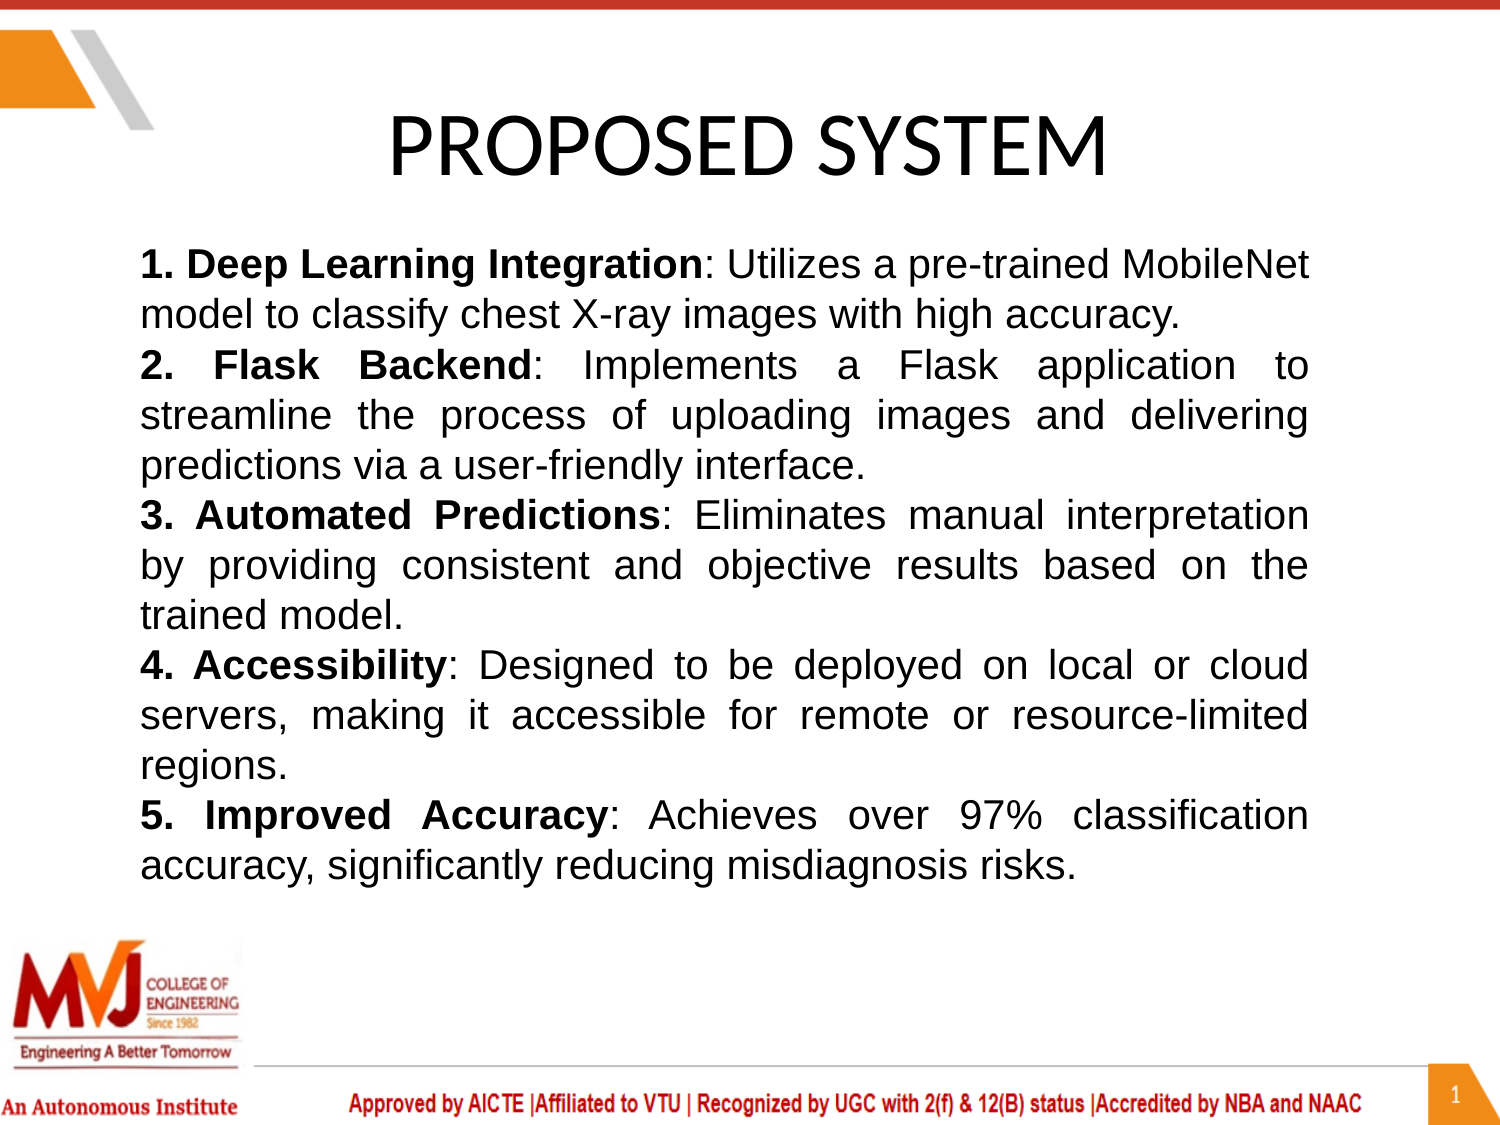

# PROPOSED SYSTEM
1. Deep Learning Integration: Utilizes a pre-trained MobileNet model to classify chest X-ray images with high accuracy.
2. Flask Backend: Implements a Flask application to streamline the process of uploading images and delivering predictions via a user-friendly interface.
3. Automated Predictions: Eliminates manual interpretation by providing consistent and objective results based on the trained model.
4. Accessibility: Designed to be deployed on local or cloud servers, making it accessible for remote or resource-limited regions.
5. Improved Accuracy: Achieves over 97% classification accuracy, significantly reducing misdiagnosis risks.